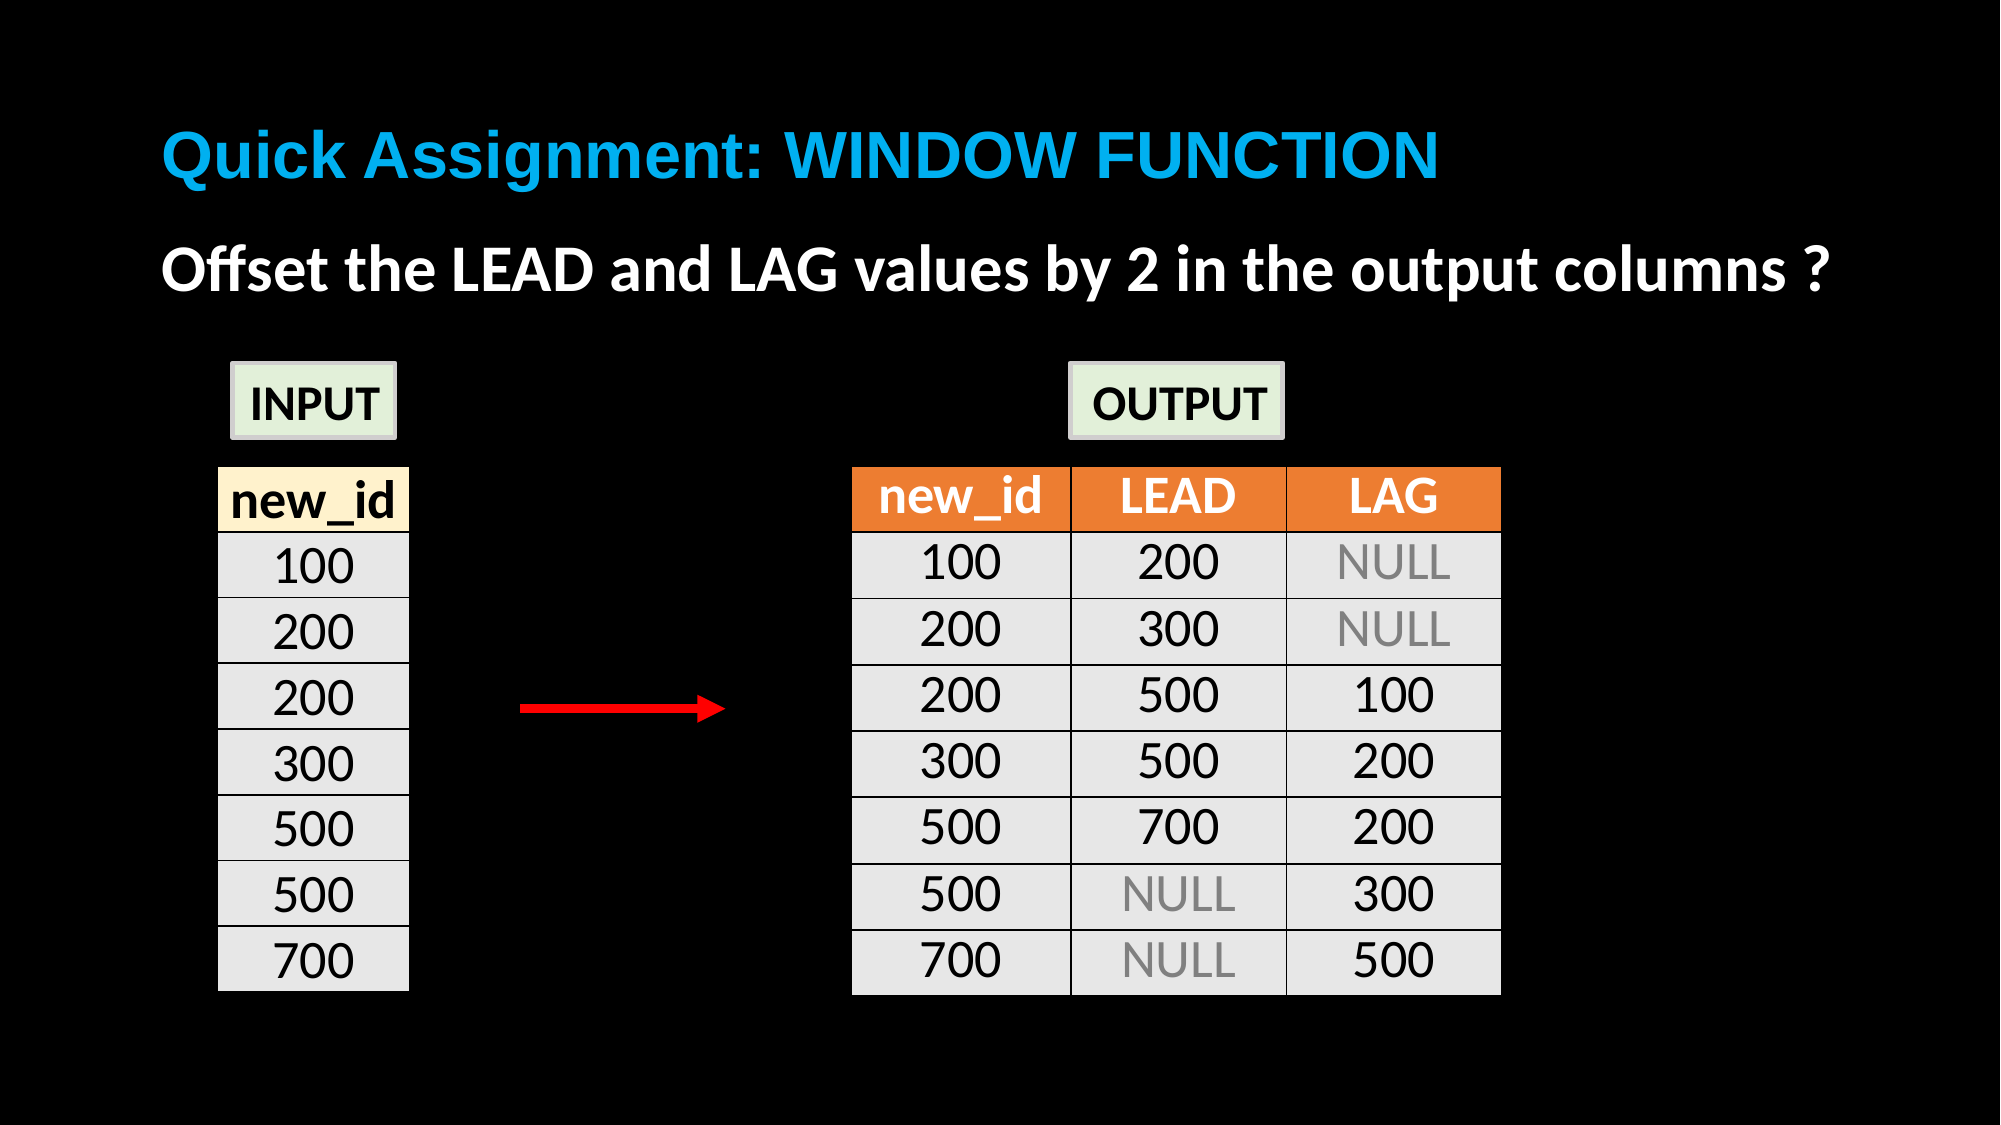

# Quick Assignment: WINDOW FUNCTION
Offset the LEAD and LAG values by 2 in the output columns ?

INPUT
OUTPUT
| new\_id | LEAD | LAG |
| --- | --- | --- |
| 100 | 200 | NULL |
| 200 | 300 | NULL |
| 200 | 500 | 100 |
| 300 | 500 | 200 |
| 500 | 700 | 200 |
| 500 | NULL | 300 |
| 700 | NULL | 500 |
| new\_id |
| --- |
| 100 |
| 200 |
| 200 |
| 300 |
| 500 |
| 500 |
| 700 |
SQL By Rishabh Mishra
89